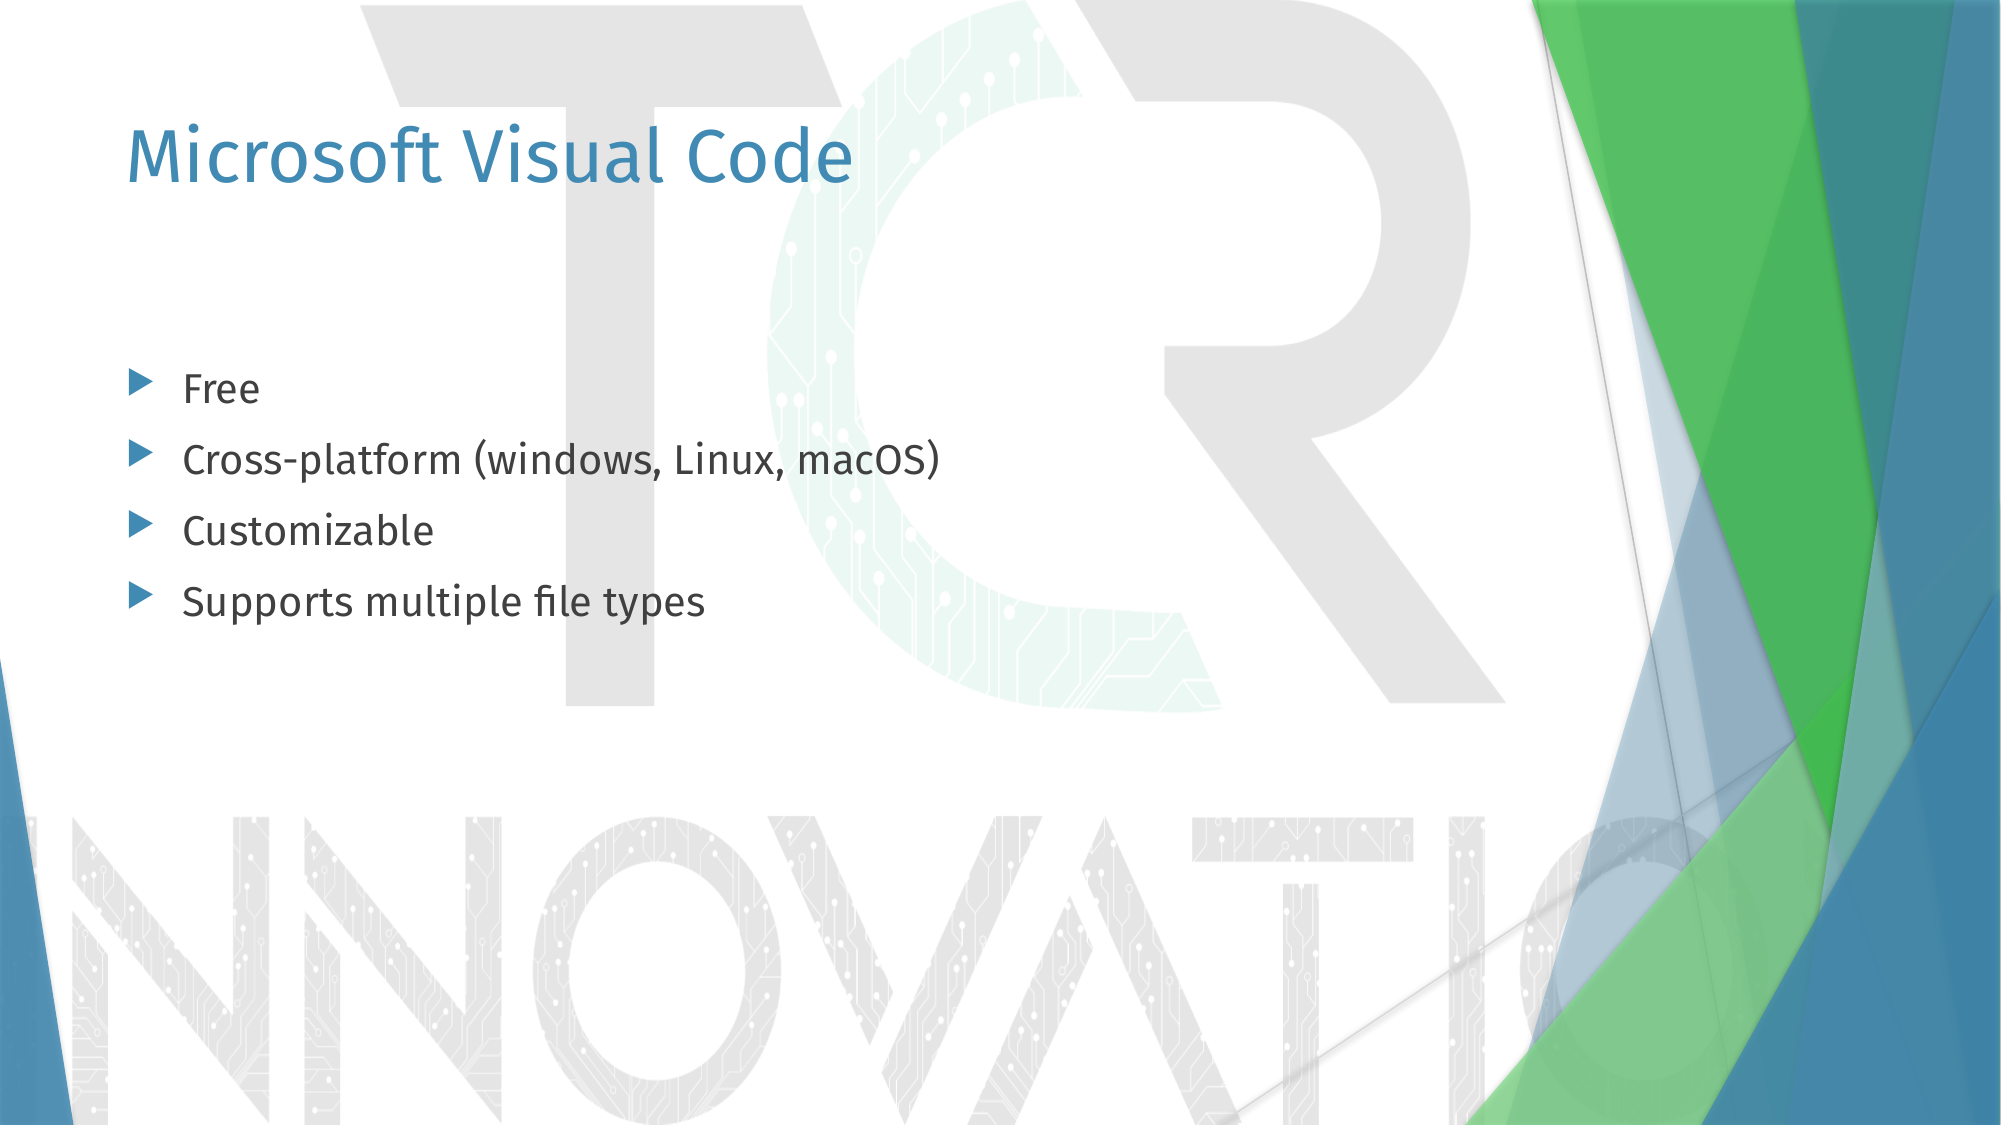

# Microsoft Visual Code
Free
Cross-platform (windows, Linux, macOS)
Customizable
Supports multiple file types